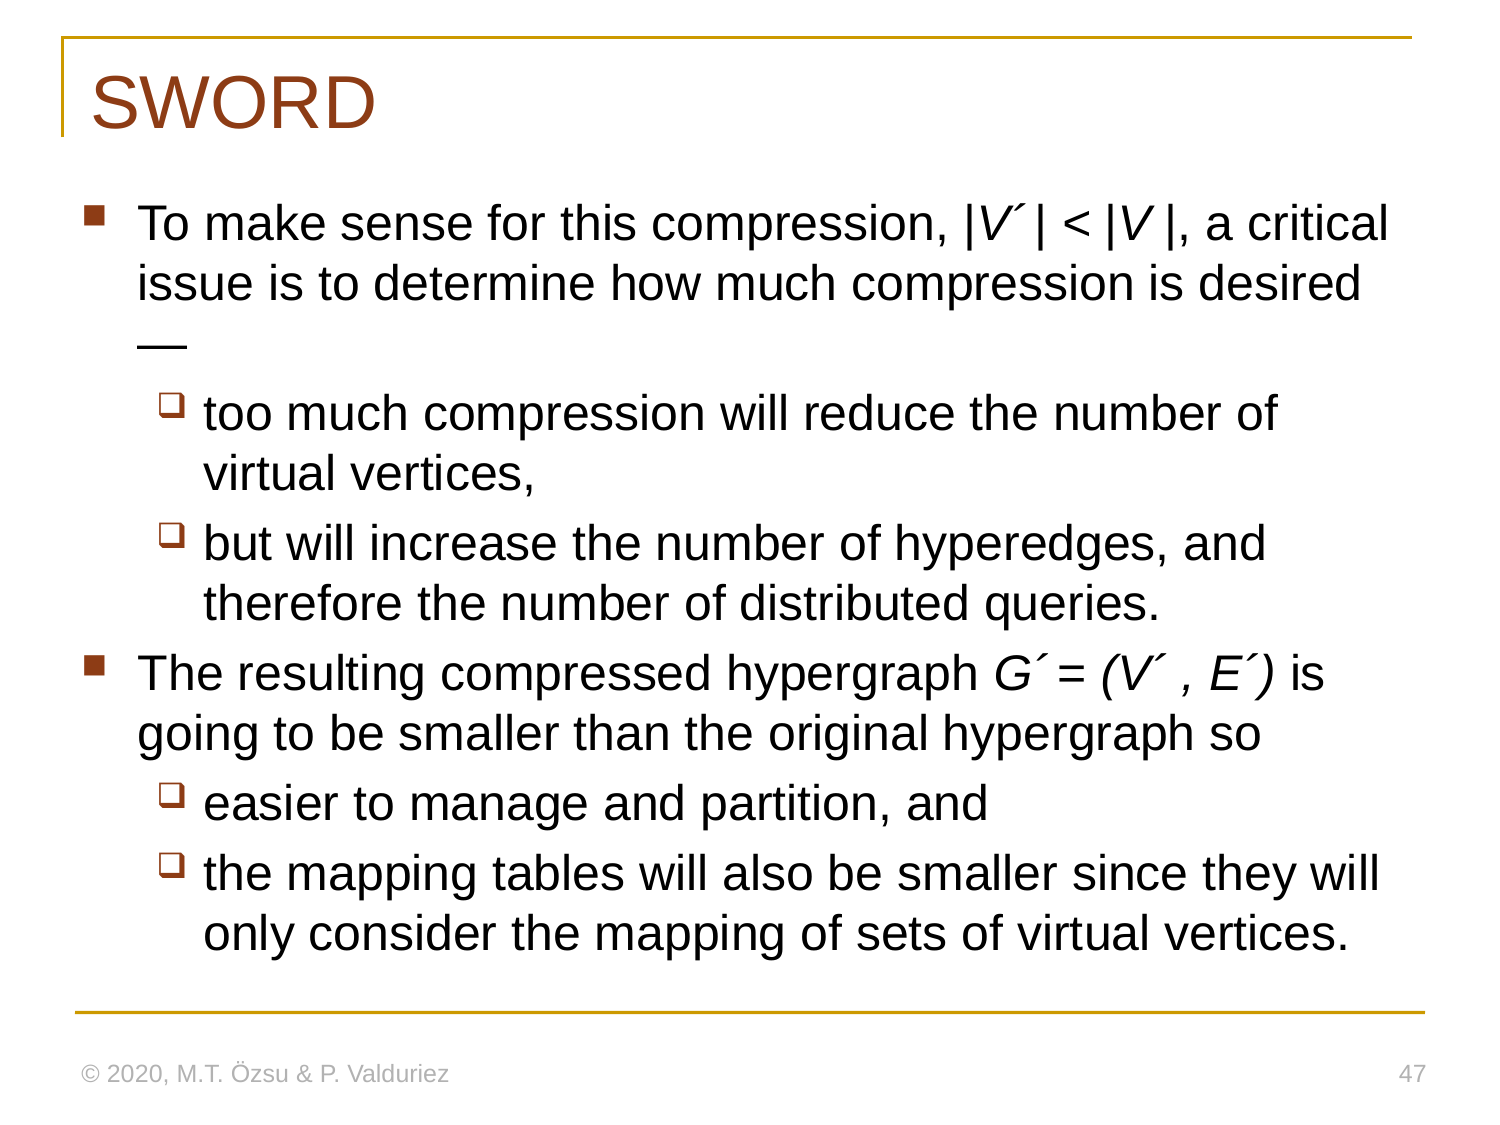

# SWORD
To make sense for this compression, |V´ | < |V |, a critical issue is to determine how much compression is desired—
too much compression will reduce the number of virtual vertices,
but will increase the number of hyperedges, and therefore the number of distributed queries.
The resulting compressed hypergraph G´ = (V´ , E´) is going to be smaller than the original hypergraph so
easier to manage and partition, and
the mapping tables will also be smaller since they will only consider the mapping of sets of virtual vertices.
© 2020, M.T. Özsu & P. Valduriez
47